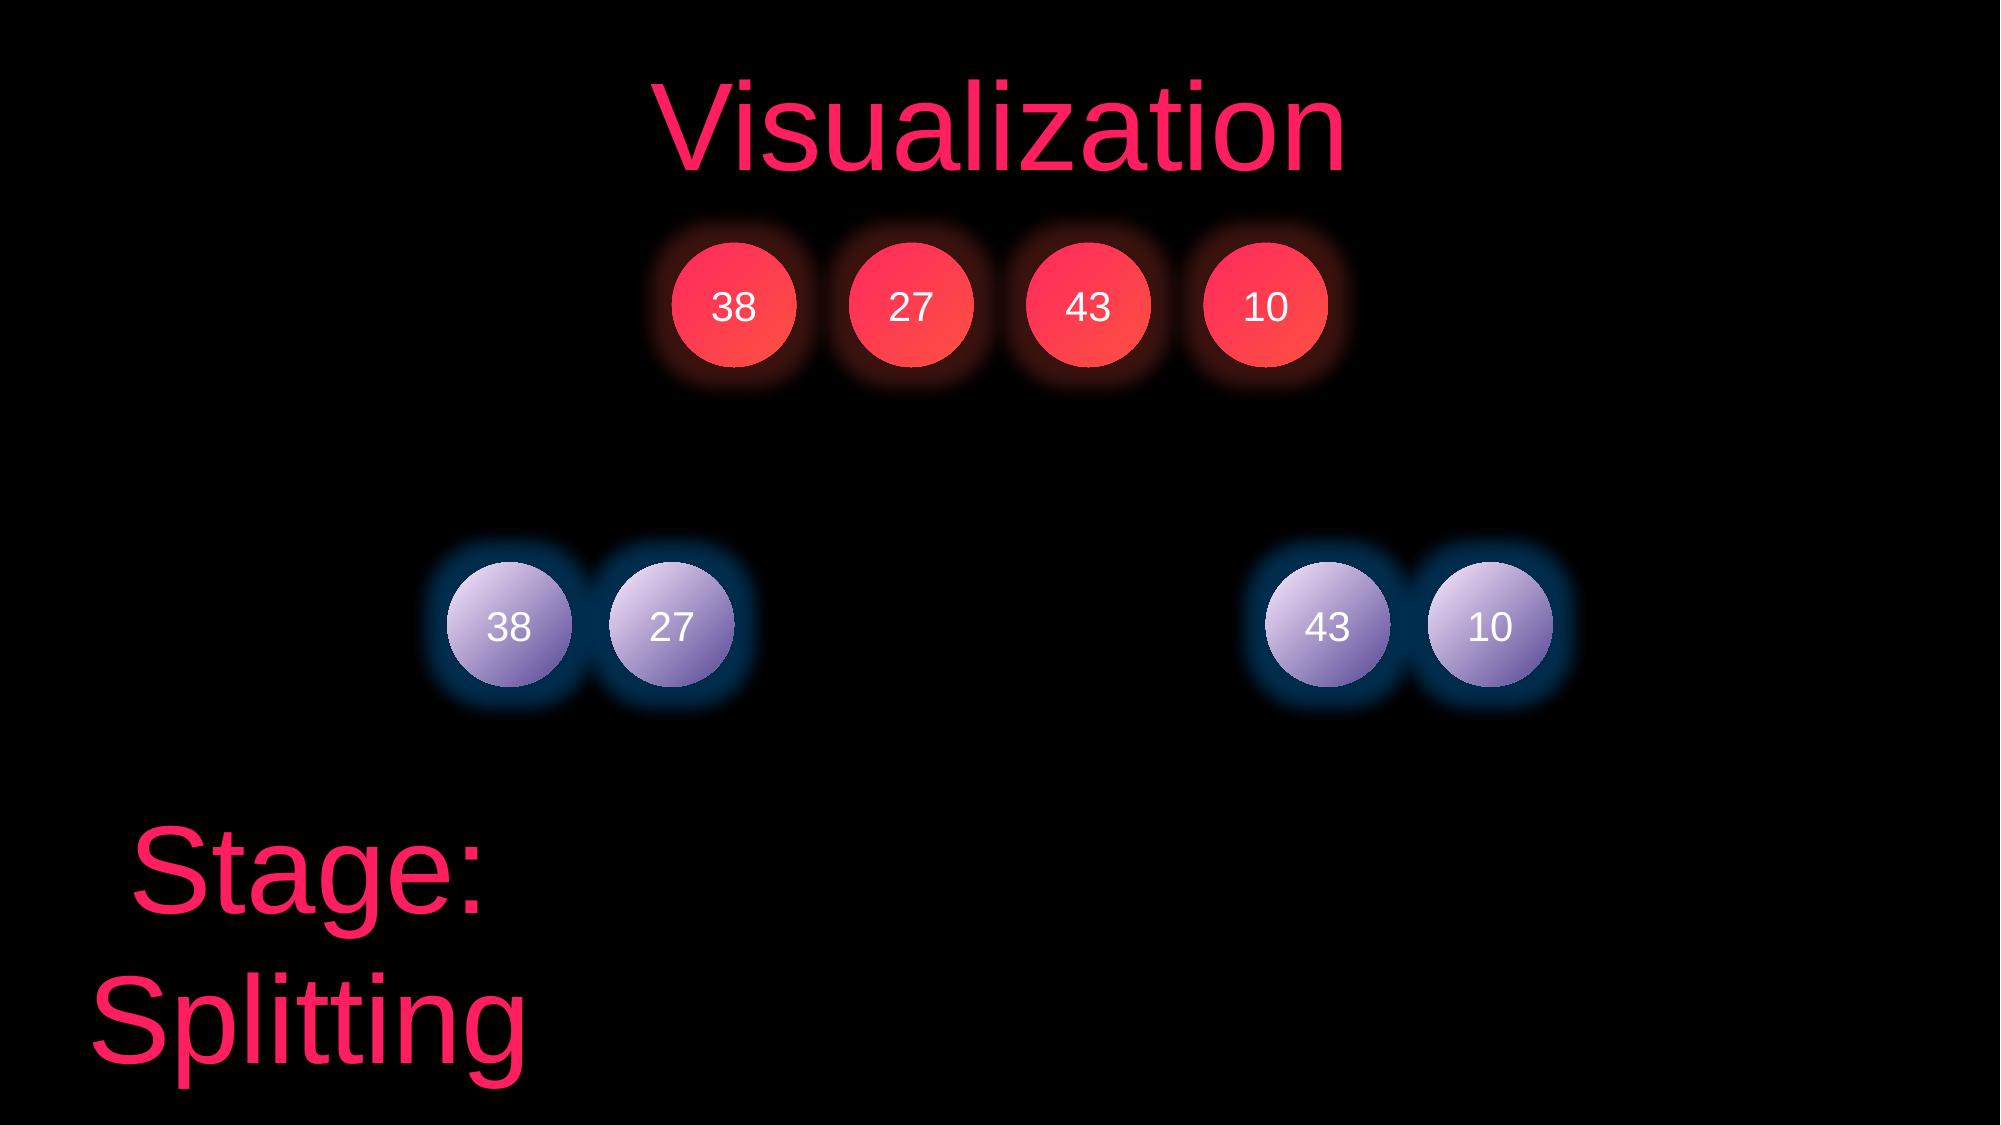

Visualization
38
27
43
10
38
38
27
27
43
43
10
10
Stage:
Splitting